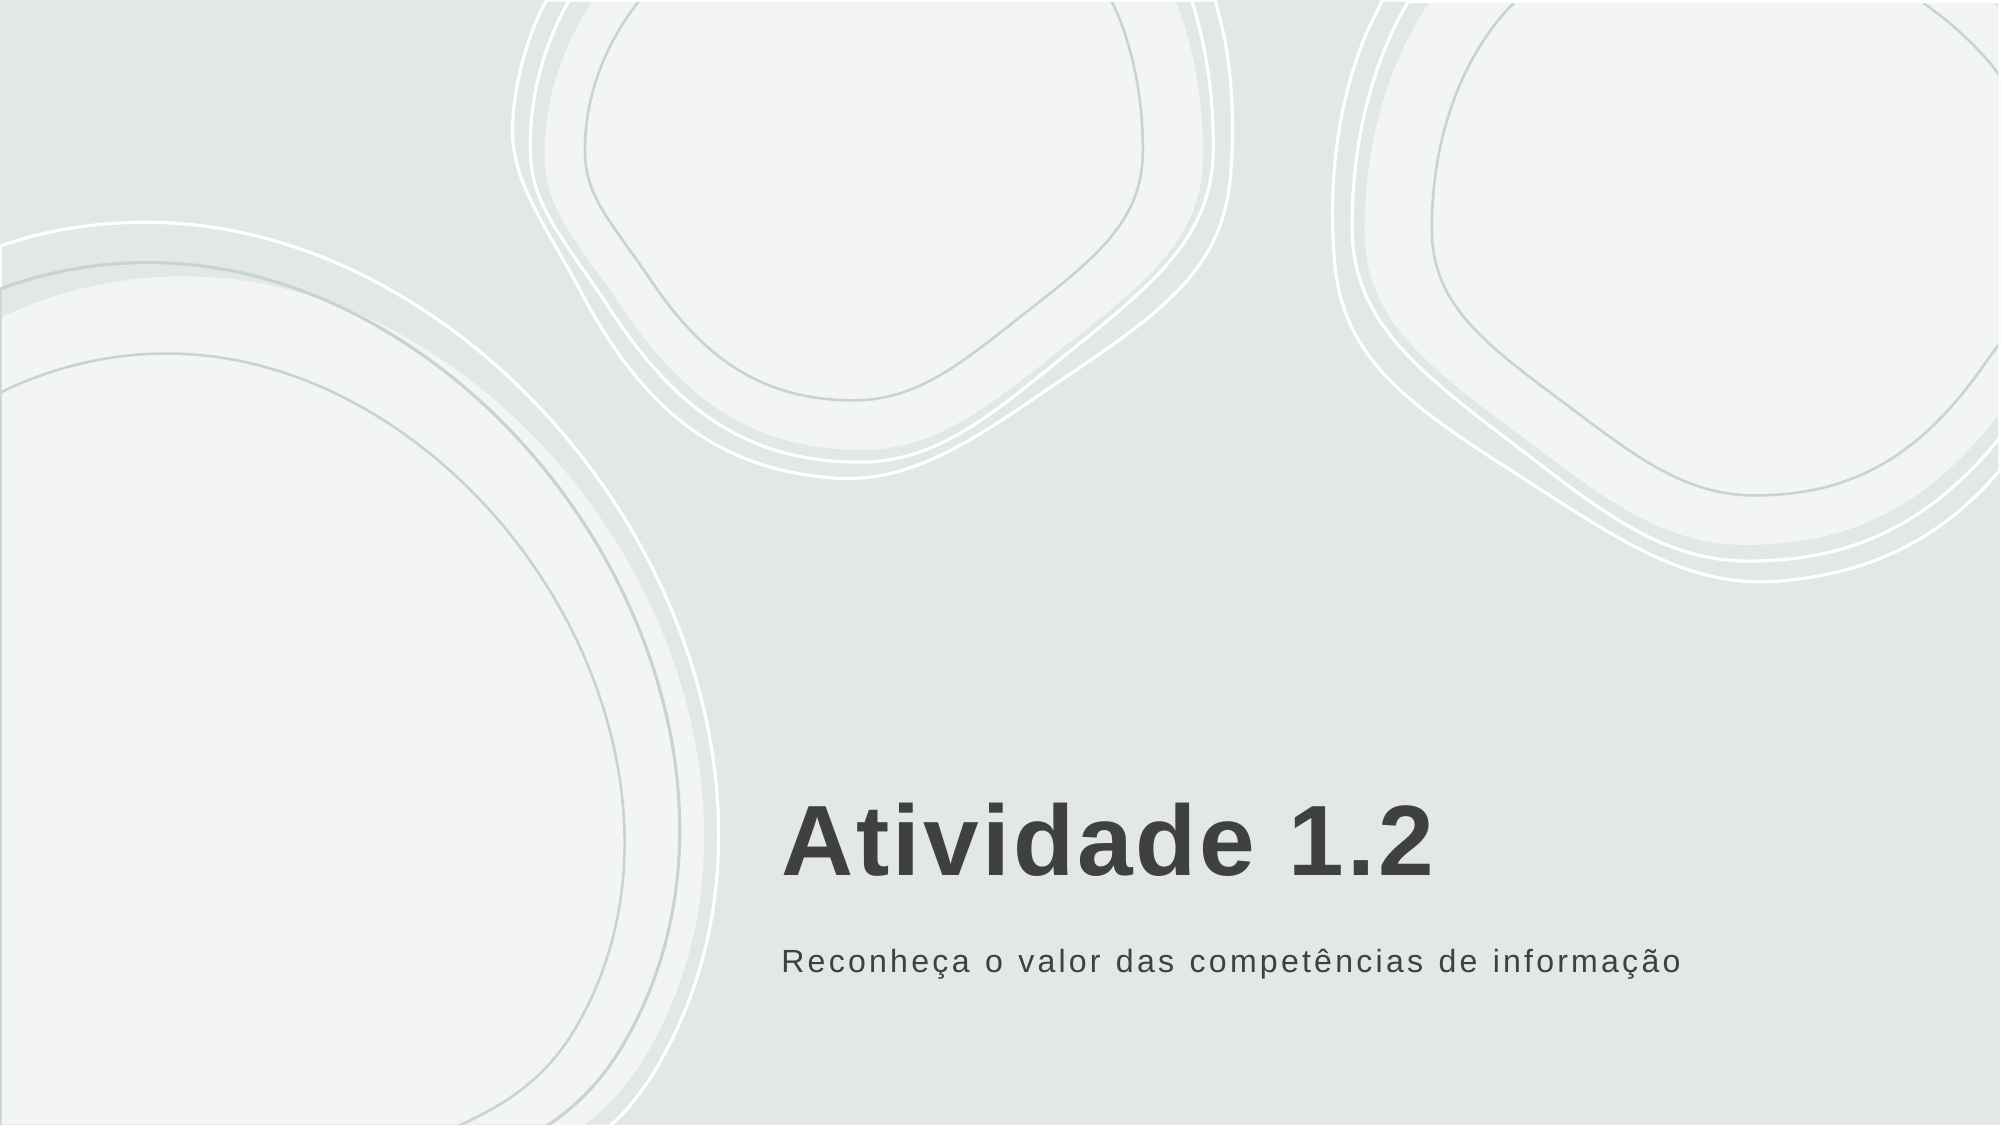

# Atividade 1.2
Reconheça o valor das competências de informação